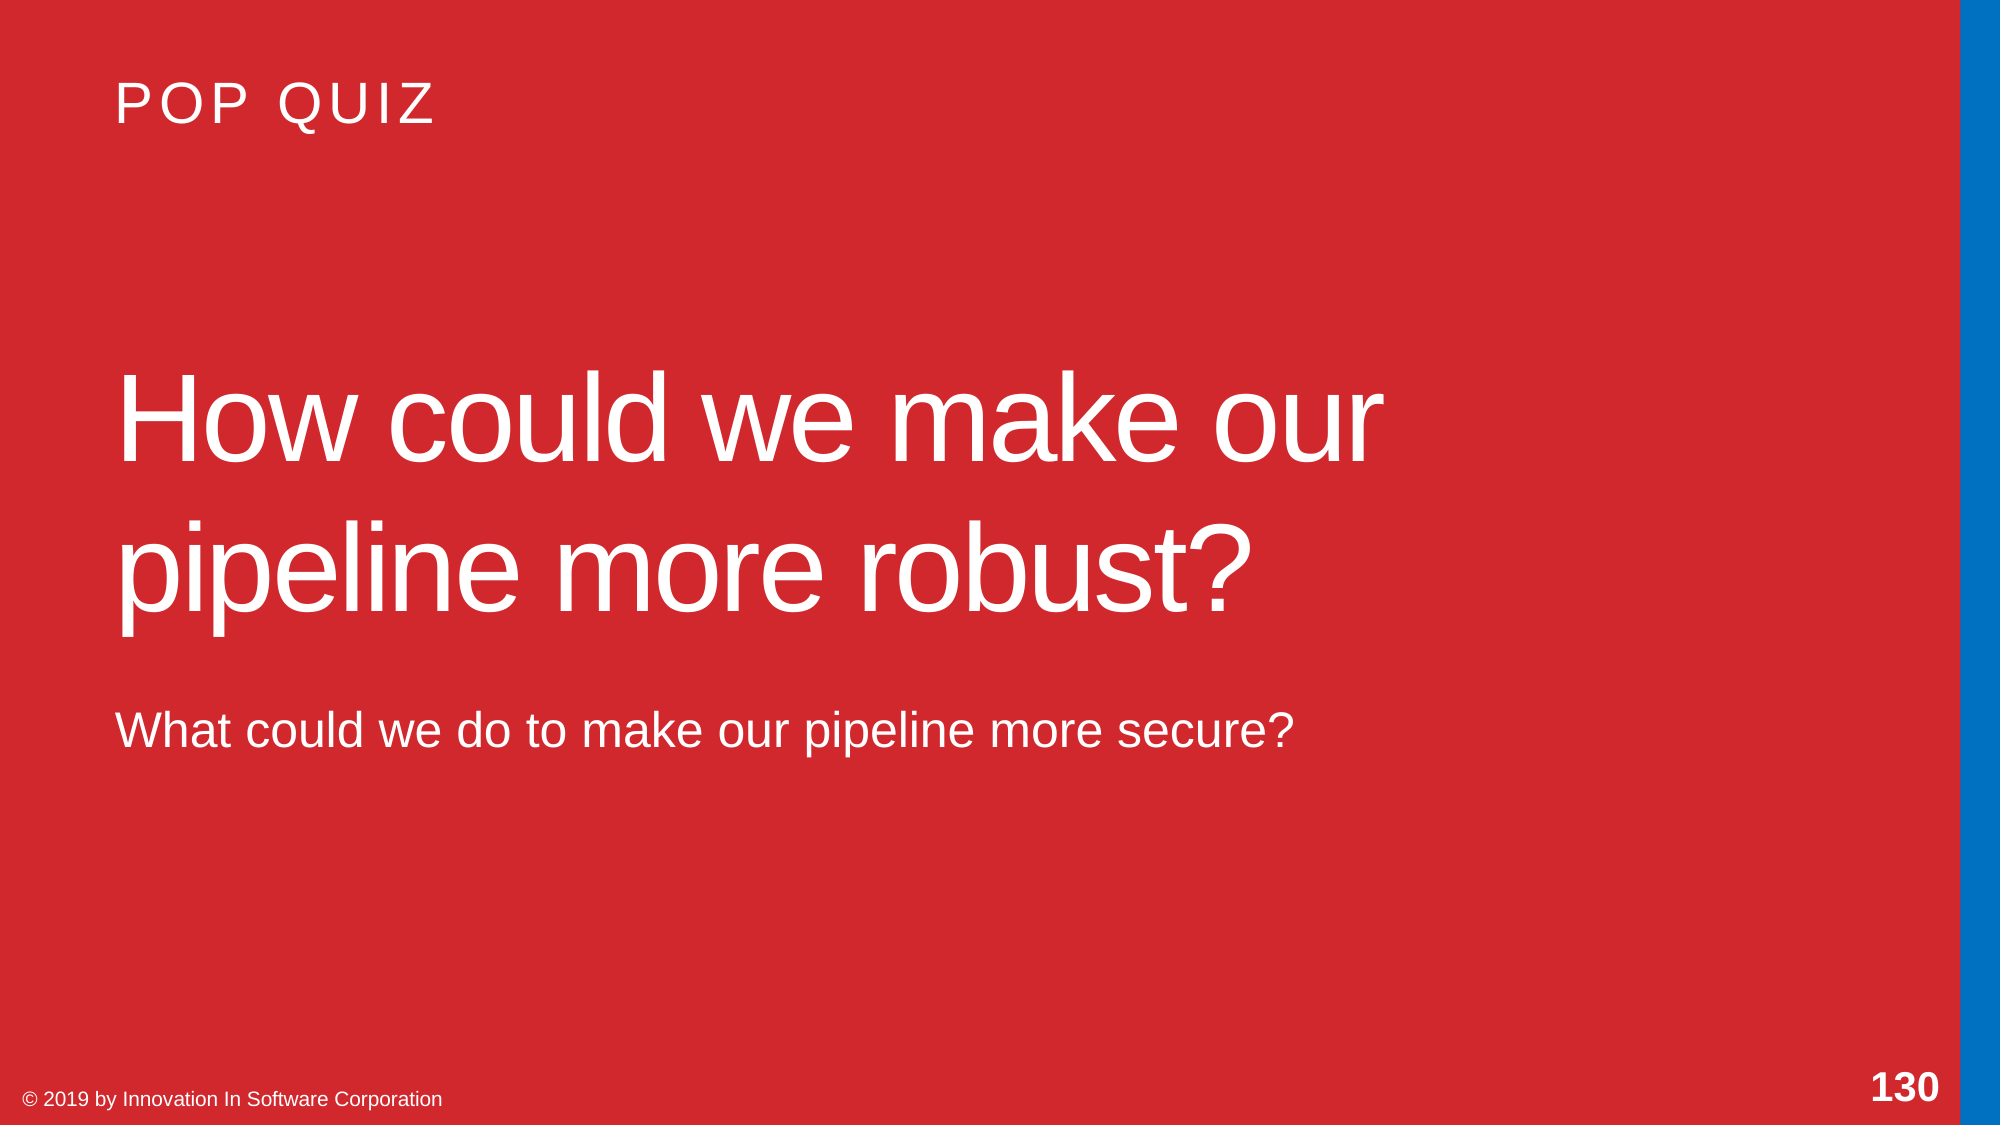

# How could we make our pipeline more robust?
What could we do to make our pipeline more secure?
130
© 2019 by Innovation In Software Corporation